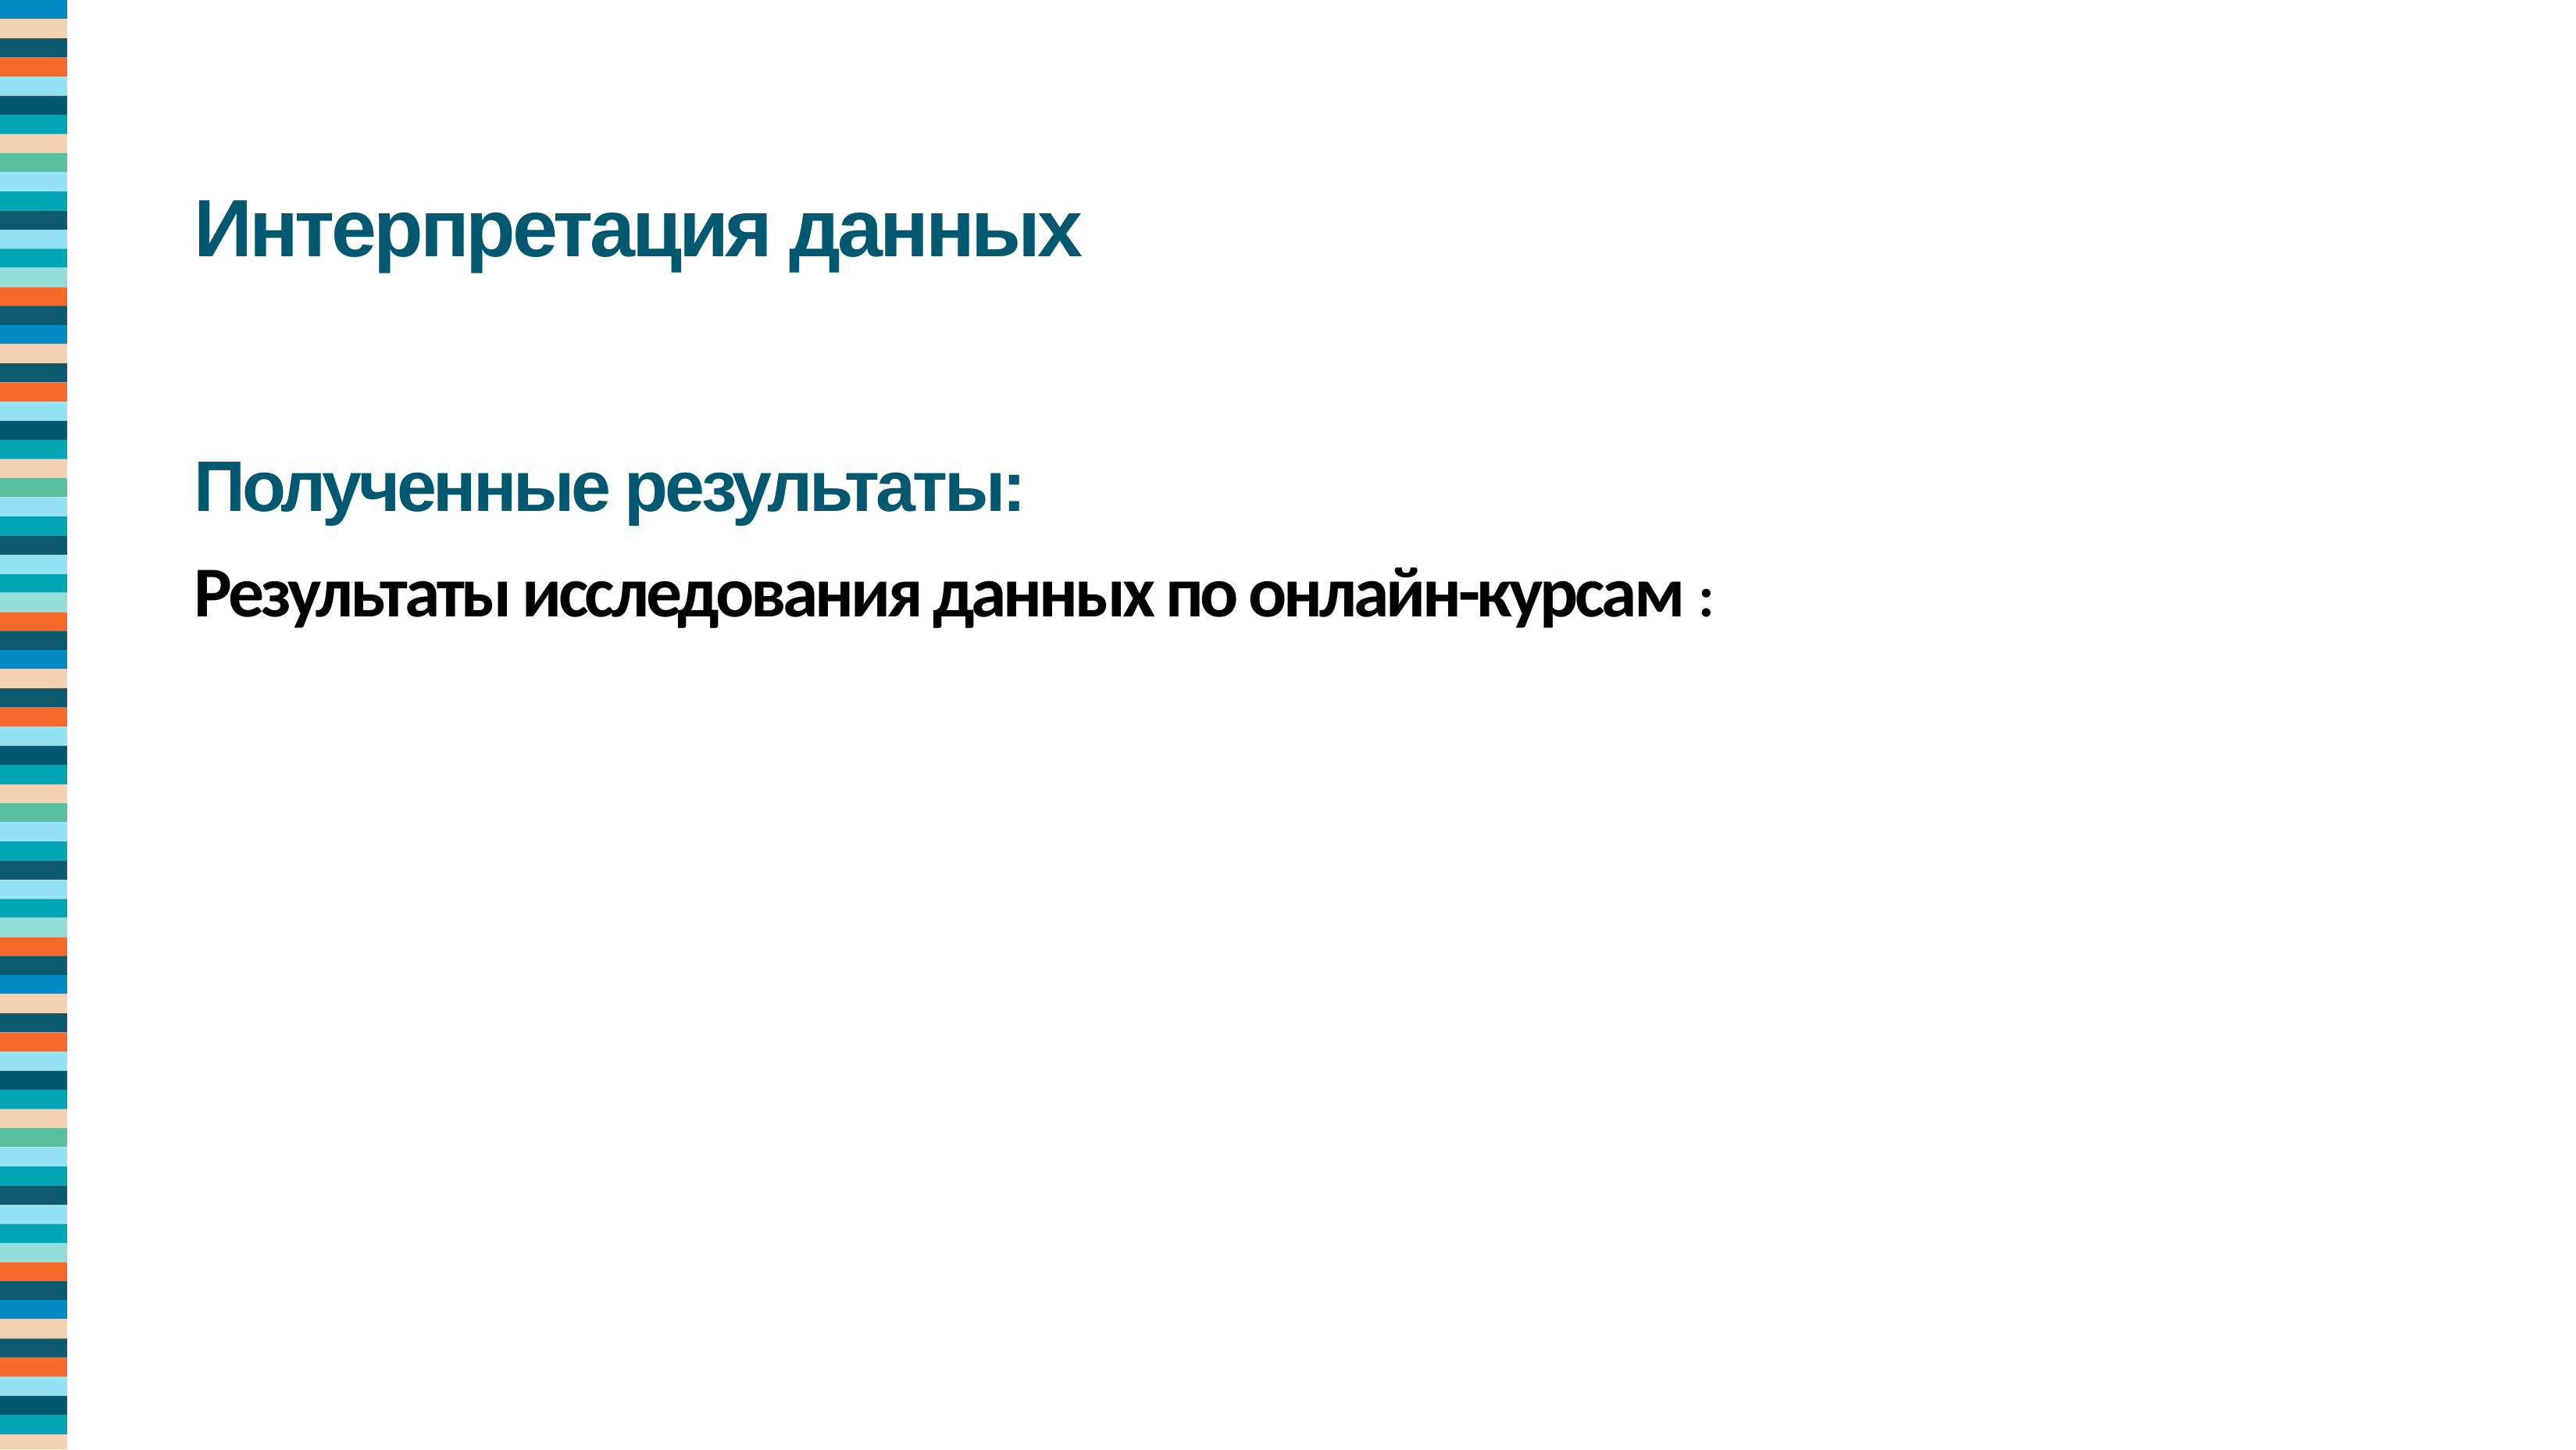

Интерпретация данных
Полученные результаты:
Результаты исследования данных по онлайн-курсам :